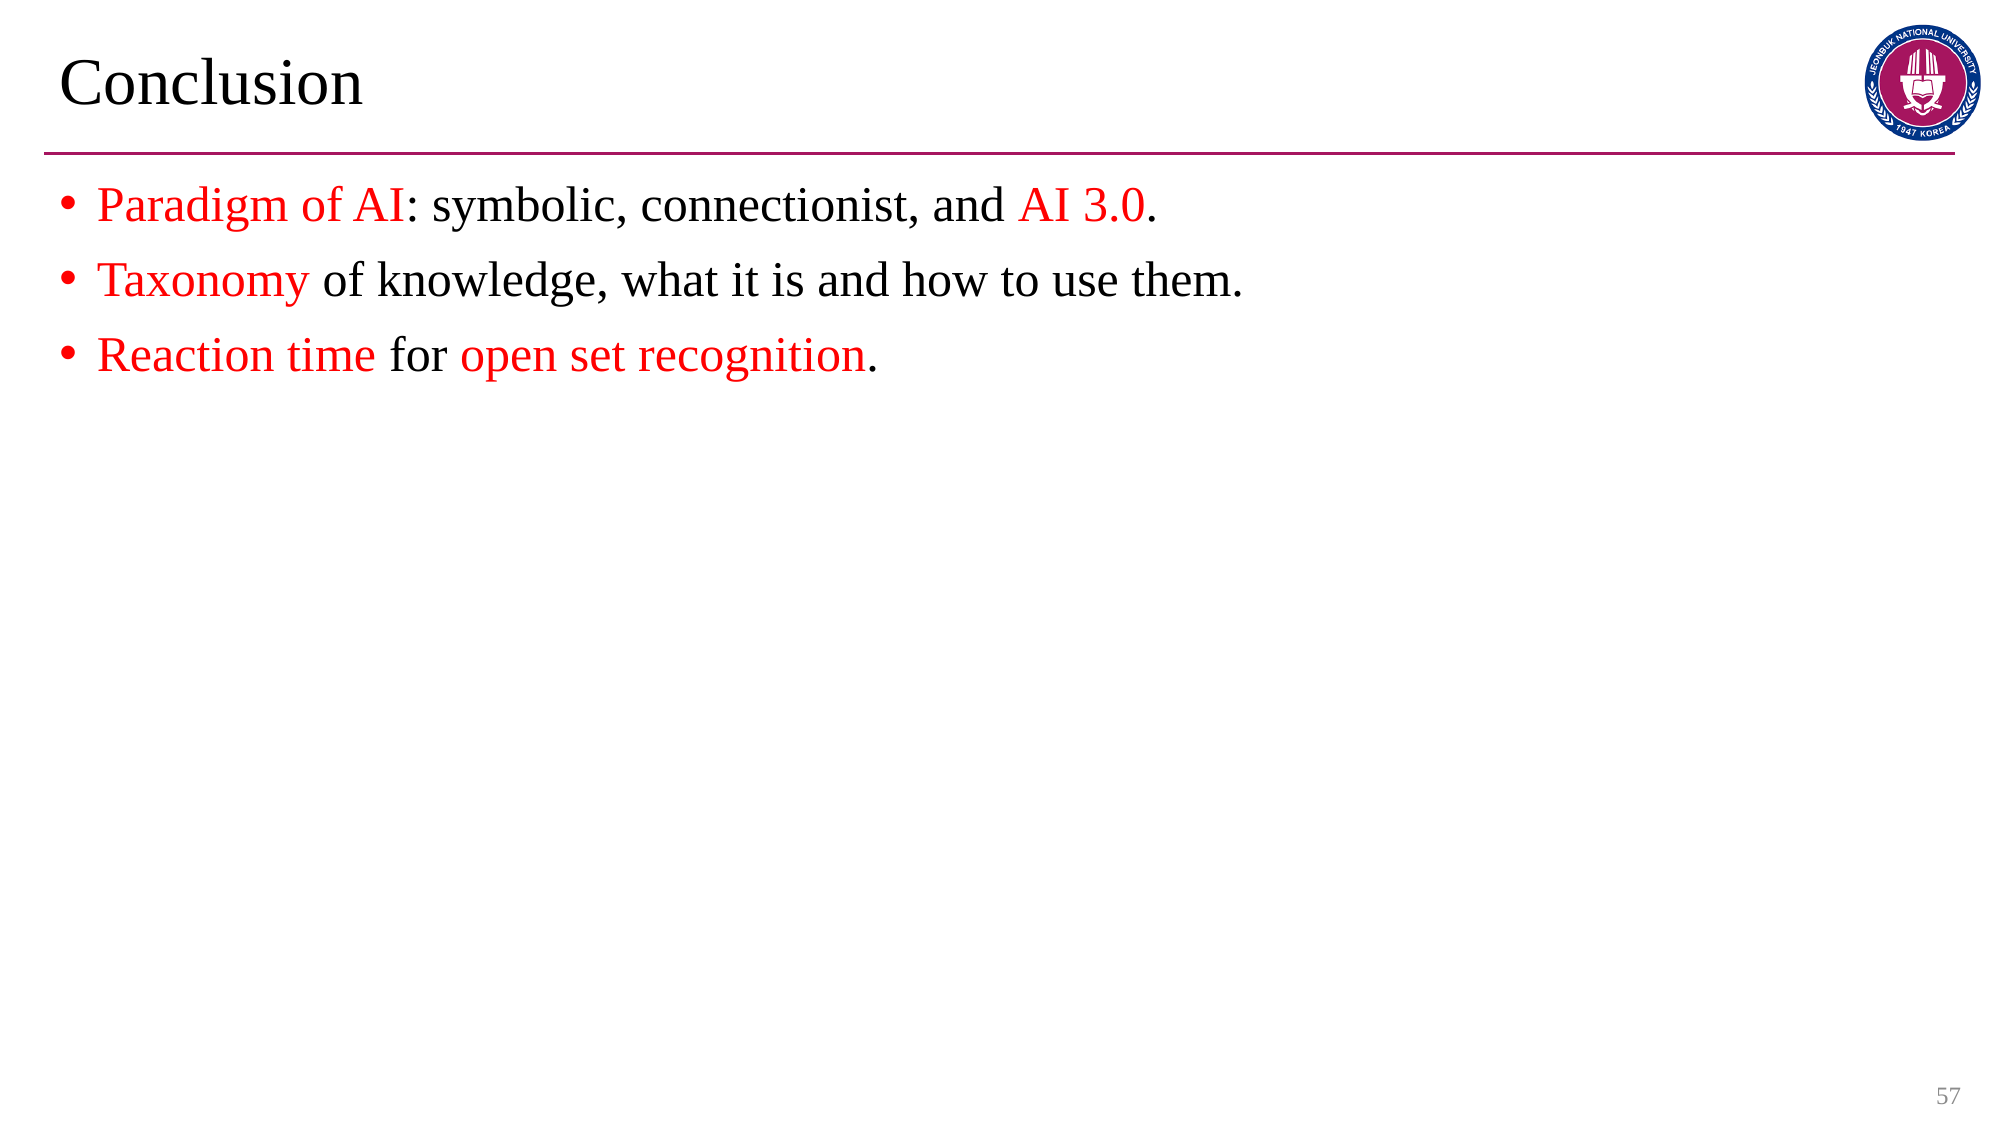

# Conclusion
Paradigm of AI: symbolic, connectionist, and AI 3.0.
Taxonomy of knowledge, what it is and how to use them.
Reaction time for open set recognition.
57